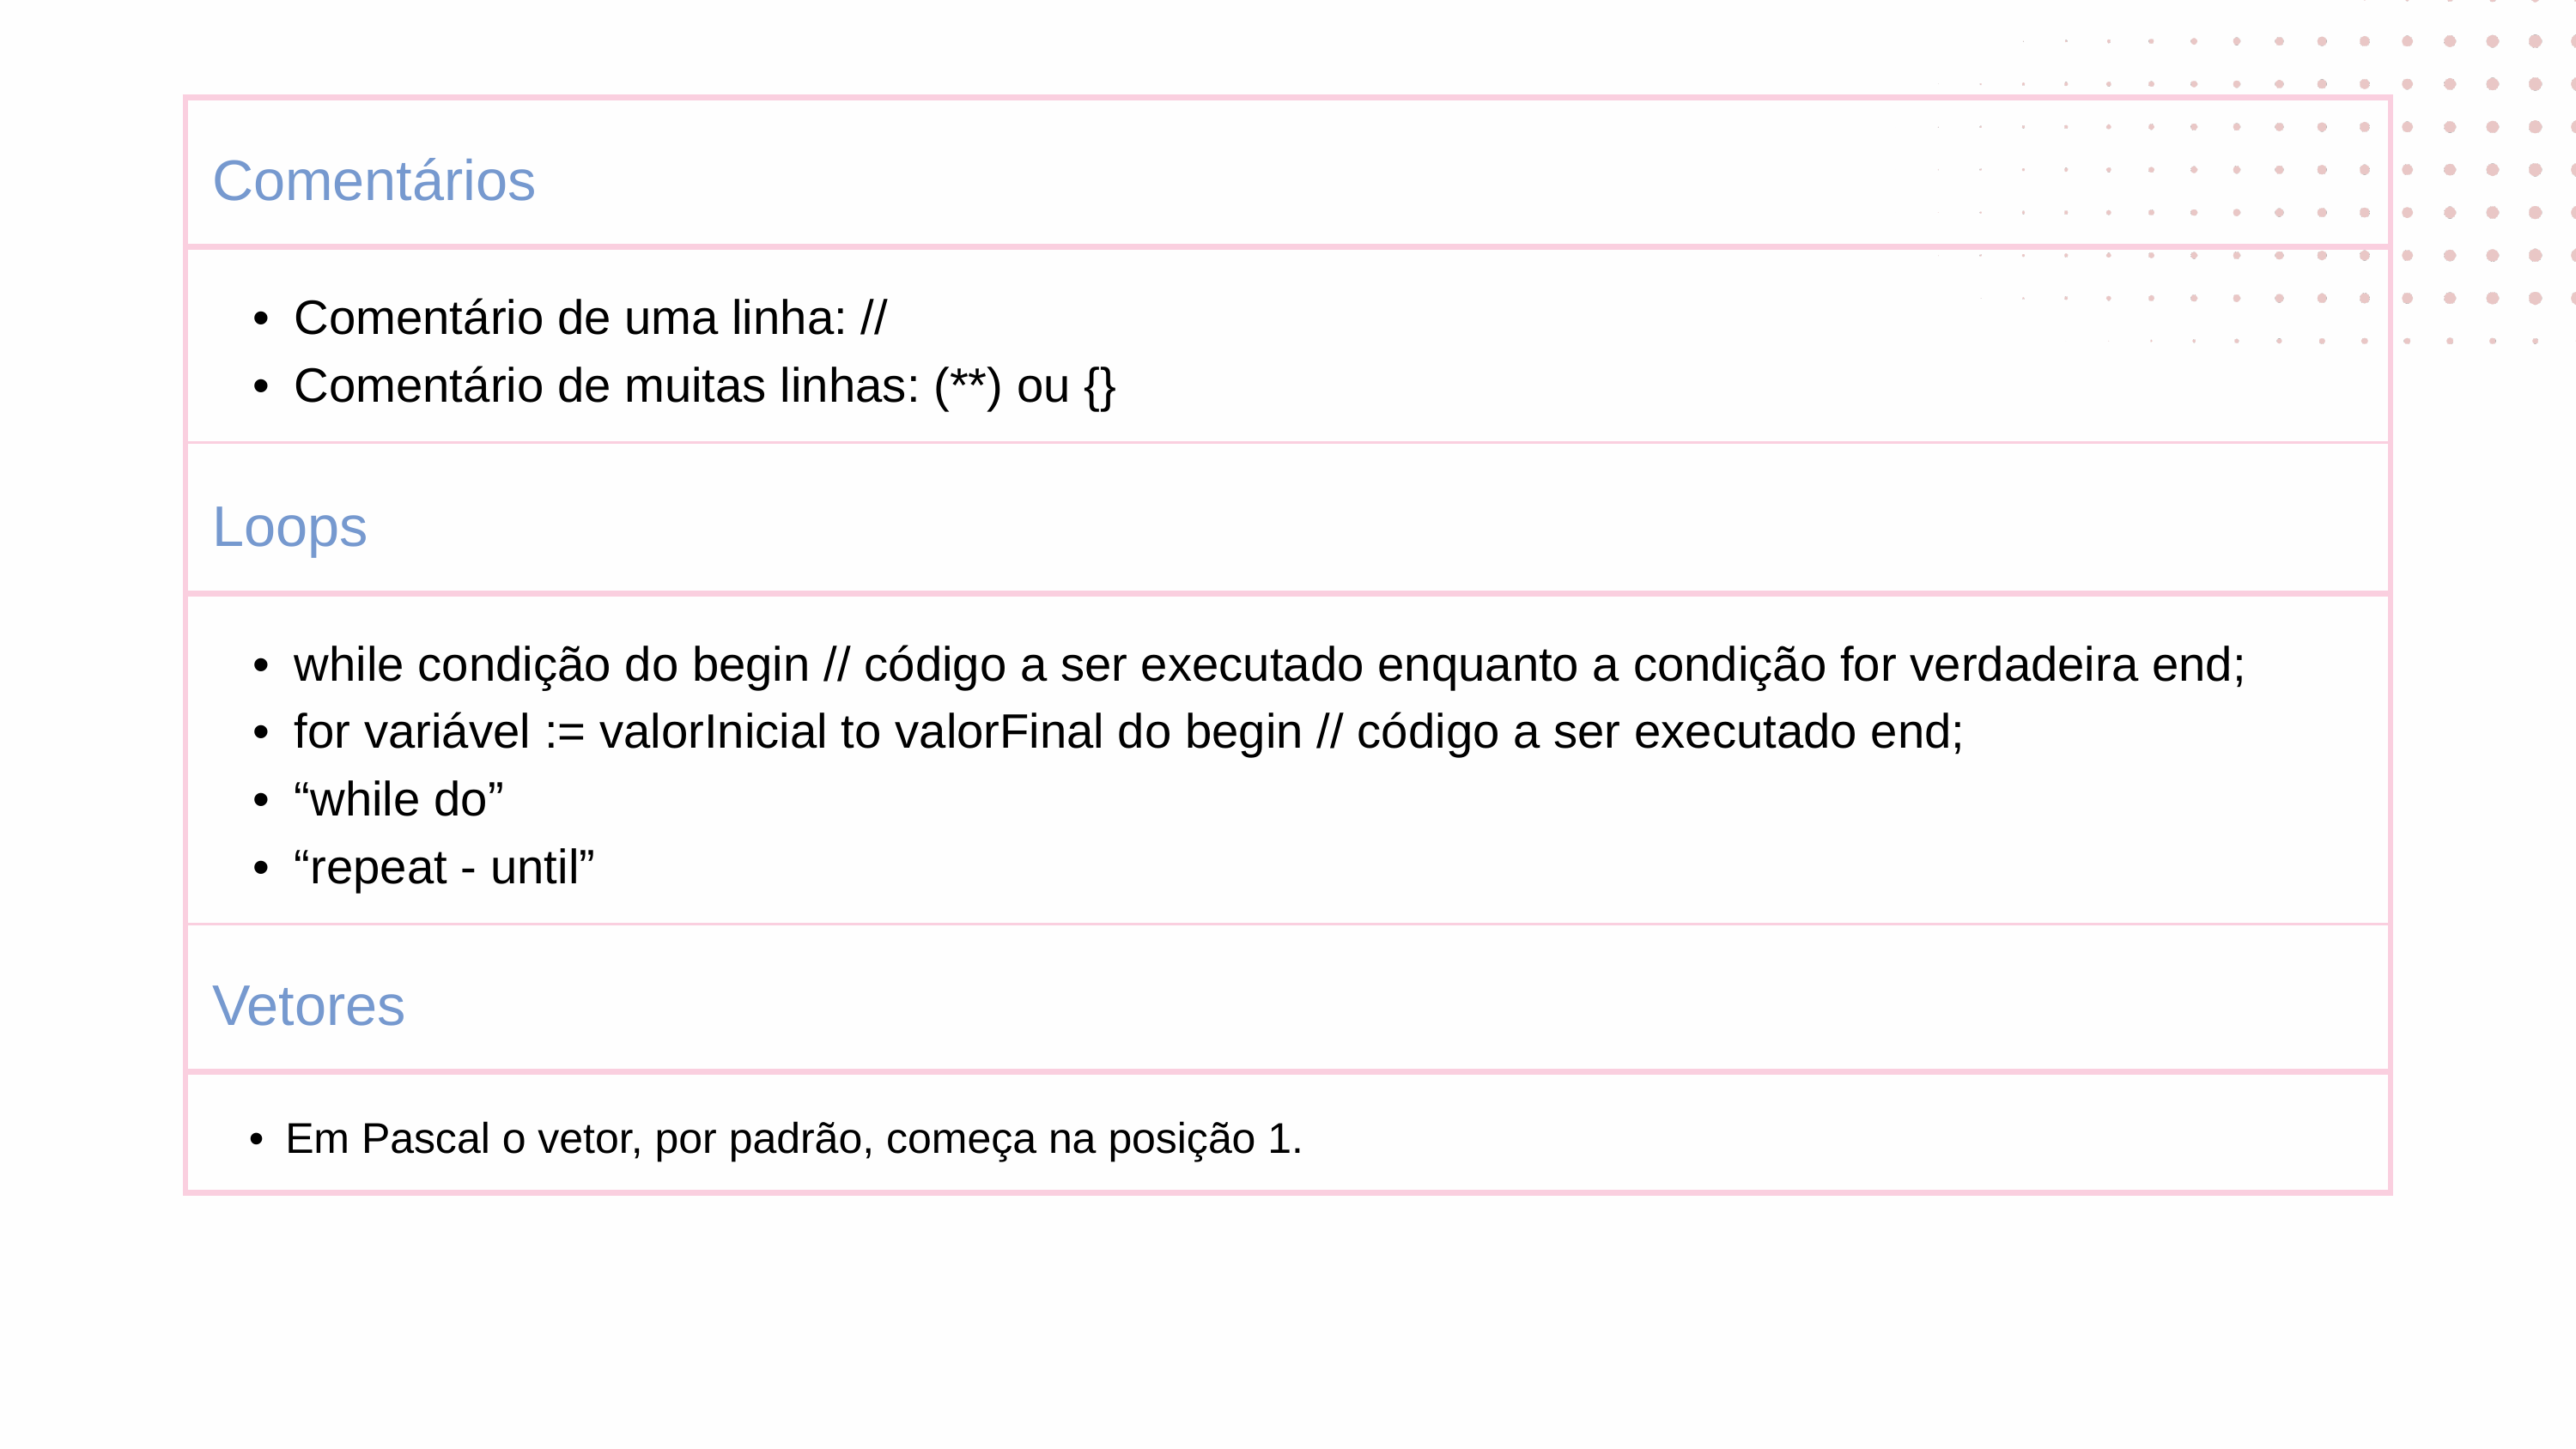

| Comentários |
| --- |
| Comentário de uma linha: // Comentário de muitas linhas: (\*\*) ou {} |
| Loops |
| while condição do begin // código a ser executado enquanto a condição for verdadeira end; for variável := valorInicial to valorFinal do begin // código a ser executado end; “while do” “repeat - until” |
| Vetores |
| Em Pascal o vetor, por padrão, começa na posição 1. |